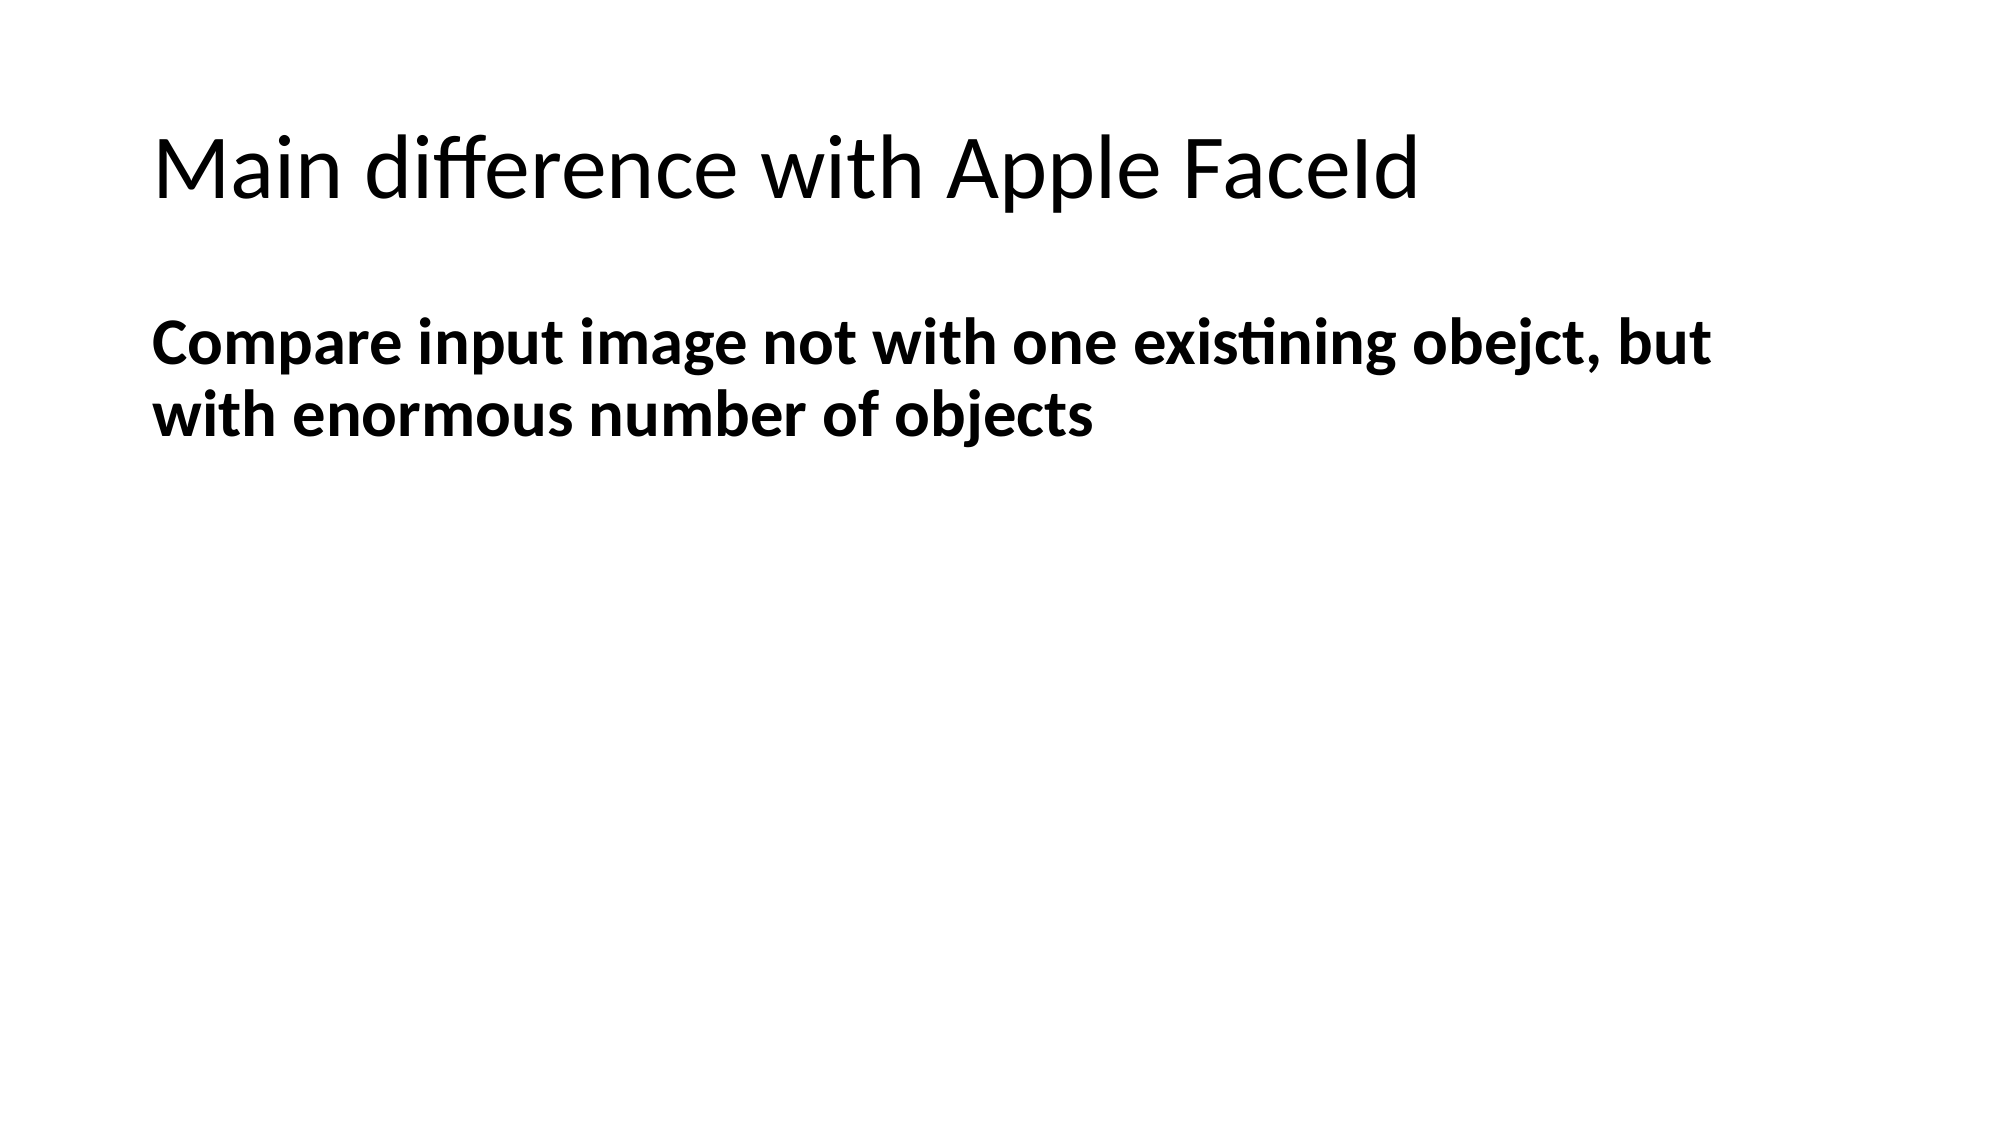

# Main difference with Apple FaceId
Compare input image not with one existining obejct, but with enormous number of objects